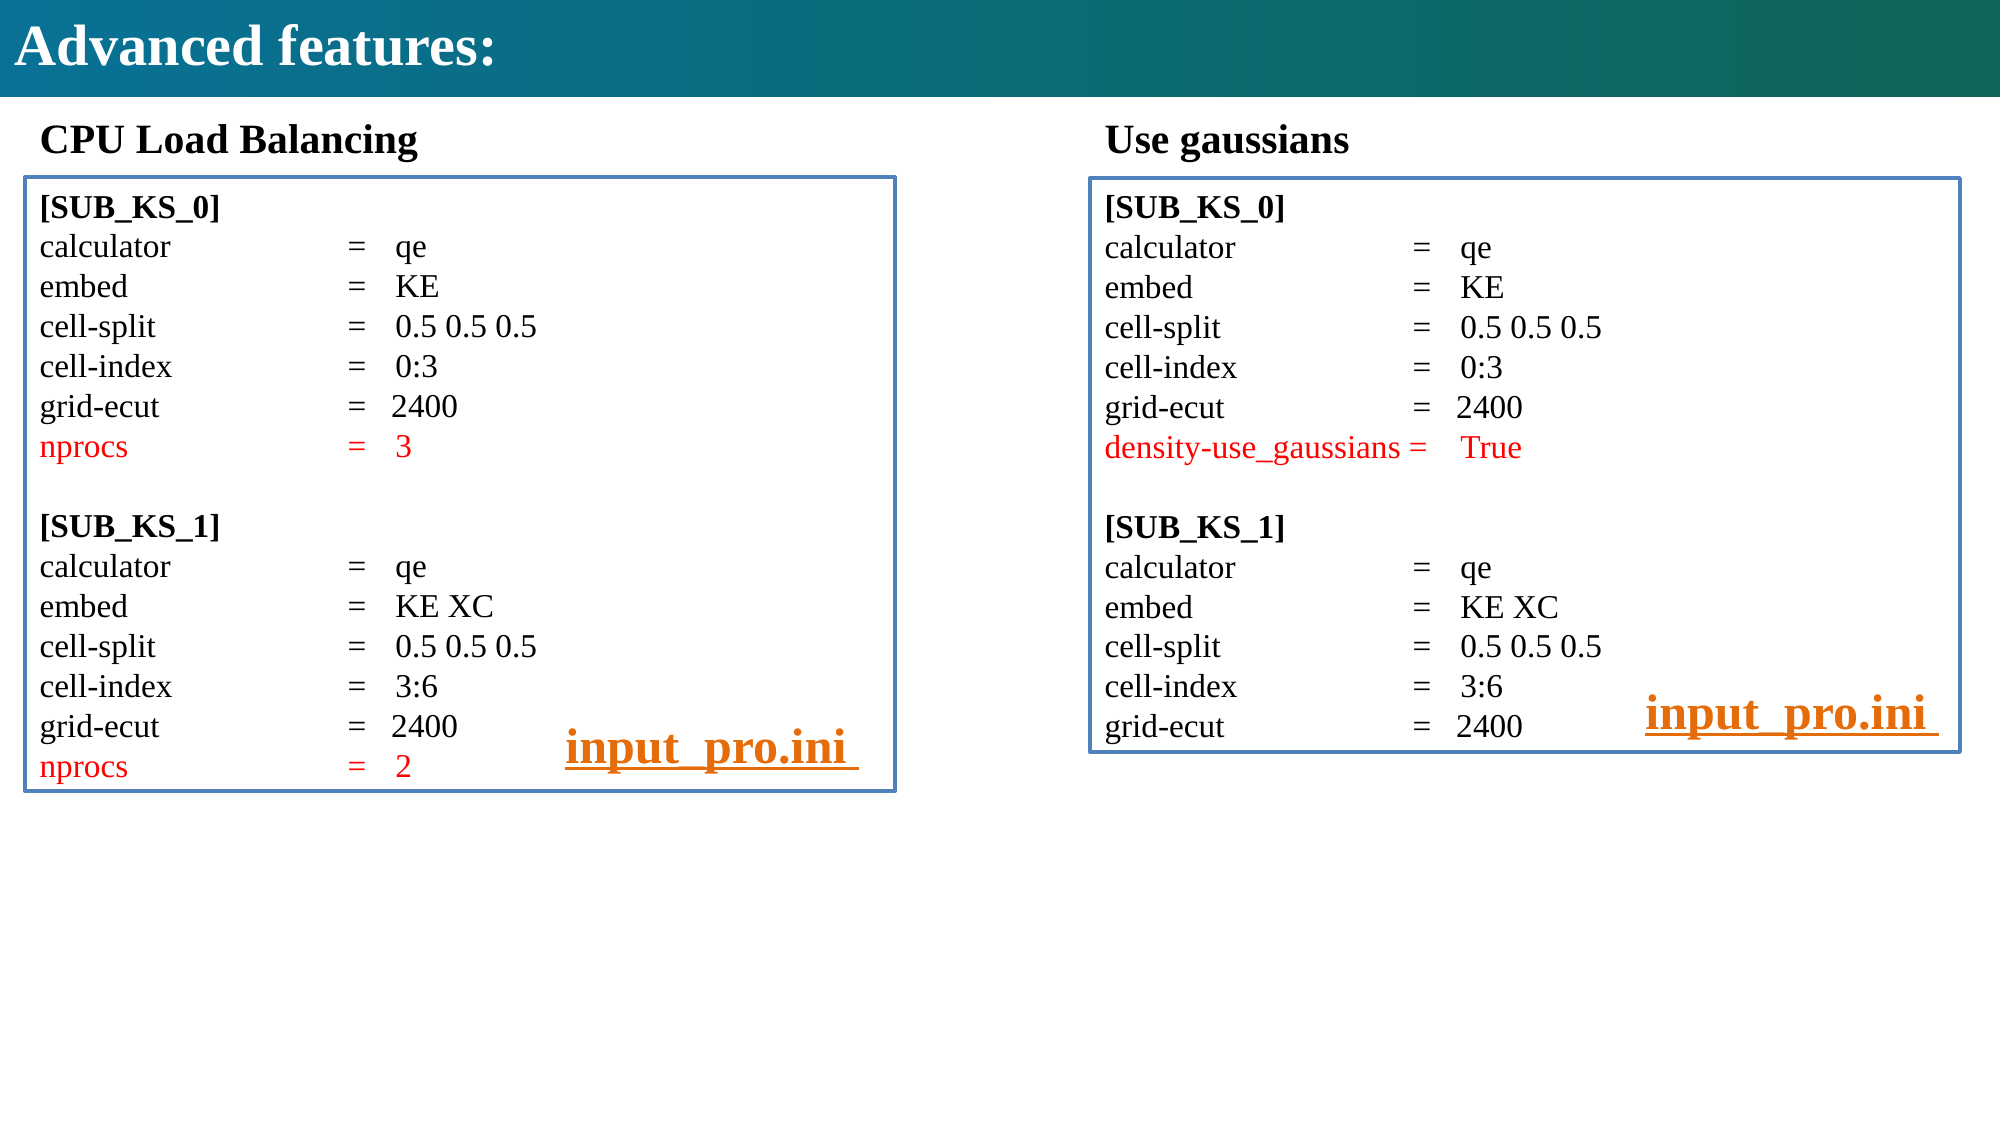

# Advanced features:
CPU Load Balancing
Use gaussians
[SUB_KS_0]
calculator	 = 	qe
embed	 = 	KE
cell-split	 = 	0.5 0.5 0.5
cell-index	 = 	0:3
grid-ecut	 =   2400
density-use_gaussians = 	True

[SUB_KS_1]
calculator	 = 	qe
embed	 = 	KE XC
cell-split	 = 	0.5 0.5 0.5
cell-index	 = 	3:6
grid-ecut	 =   2400
input_pro.ini
density-use_gaussians
This is to avoid problems of electrons leaking in the core region of surrounding fragments when hard pseudopotentials are employed.
[SUB_KS_0]
calculator	 = 	qe
embed	 = 	KE
cell-split	 = 	0.5 0.5 0.5
cell-index	 = 	0:3
grid-ecut	 =   2400
nprocs	 =	3

[SUB_KS_1]
calculator	 = 	qe
embed	 = 	KE XC
cell-split	 = 	0.5 0.5 0.5
cell-index	 = 	3:6
grid-ecut	 =   2400
nprocs	 =	2
input_pro.ini
nprocs
The number of processors for the subsystem
If the minimum of all subsystems is 1, it will be used as a multiplier of # processors.